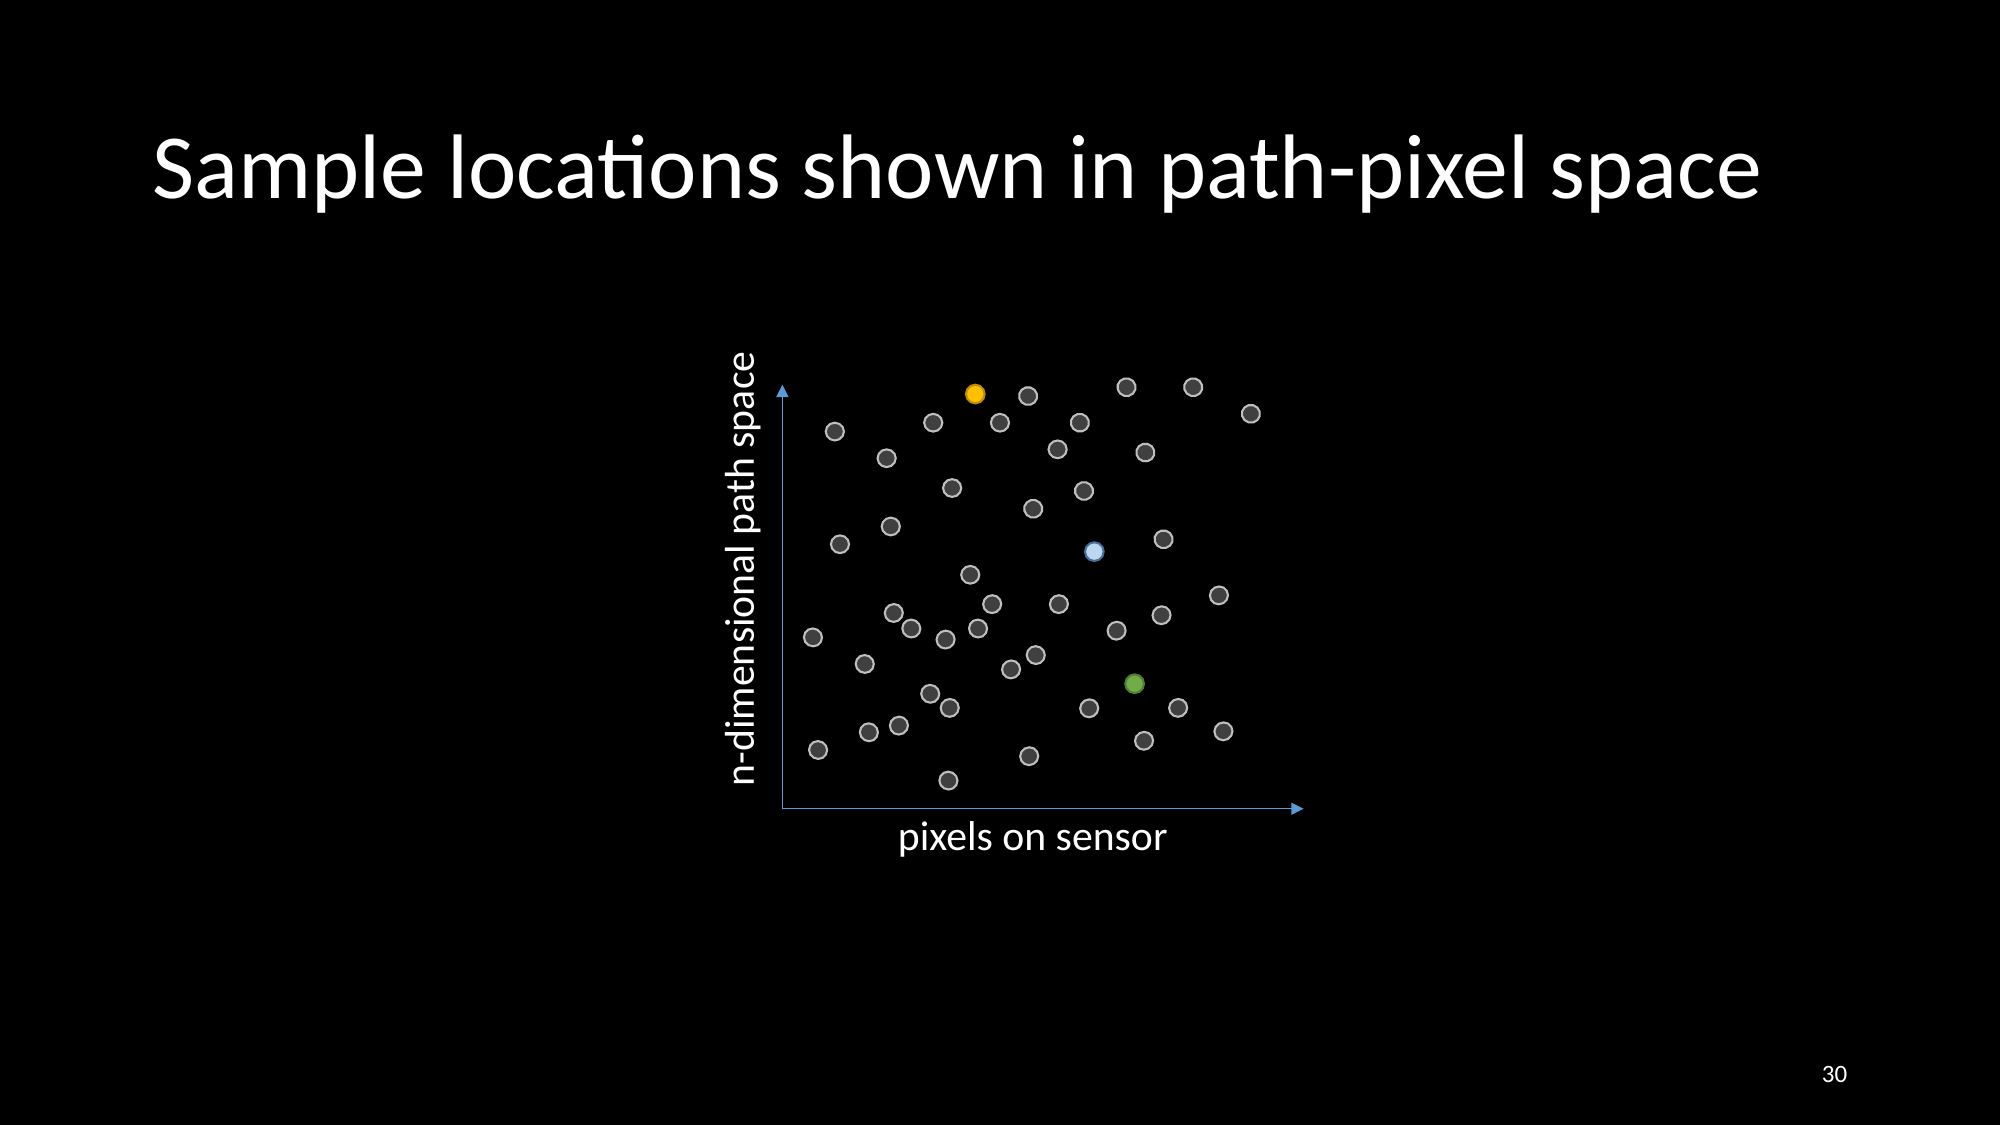

# Sample locations shown in path-pixel space

n-dimensional path space

pixels on sensor
30